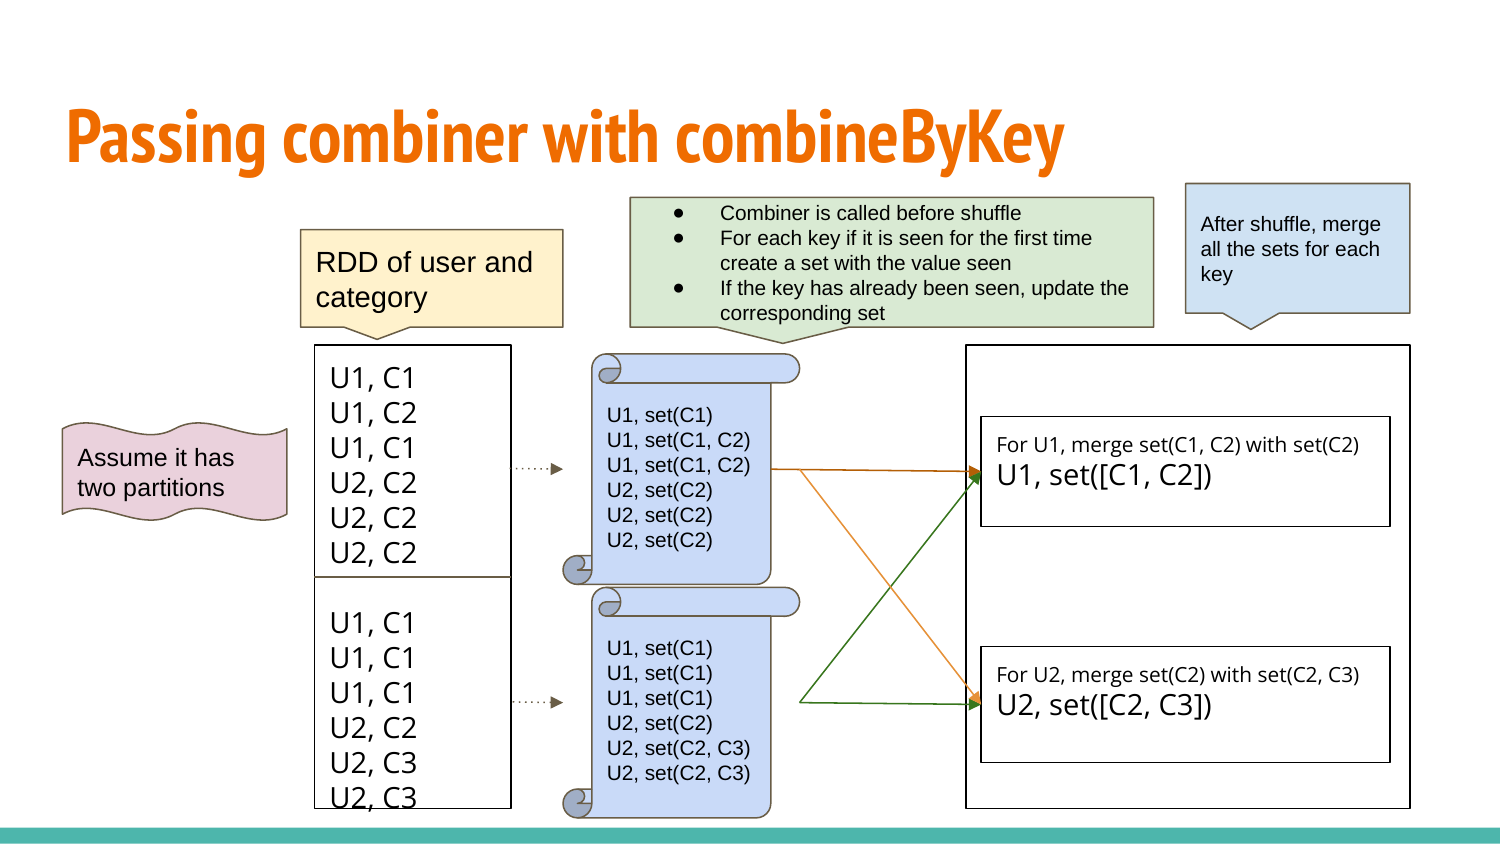

# Passing combiner with combineByKey
After shuffle, merge all the sets for each key
Combiner is called before shuffle
For each key if it is seen for the first time create a set with the value seen
If the key has already been seen, update the corresponding set
RDD of user and category
U1, C1
U1, C2
U1, C1
U2, C2
U2, C2
U2, C2

U1, C1
U1, C1
U1, C1
U2, C2
U2, C3
U2, C3

U1, set(C1)
U1, set(C1, C2)
U1, set(C1, C2)
U2, set(C2)
U2, set(C2)
U2, set(C2)
For U1, merge set(C1, C2) with set(C2)
U1, set([C1, C2])
Assume it has two partitions
U1, set(C1)
U1, set(C1)
U1, set(C1)
U2, set(C2)
U2, set(C2, C3)
U2, set(C2, C3)
For U2, merge set(C2) with set(C2, C3)
U2, set([C2, C3])